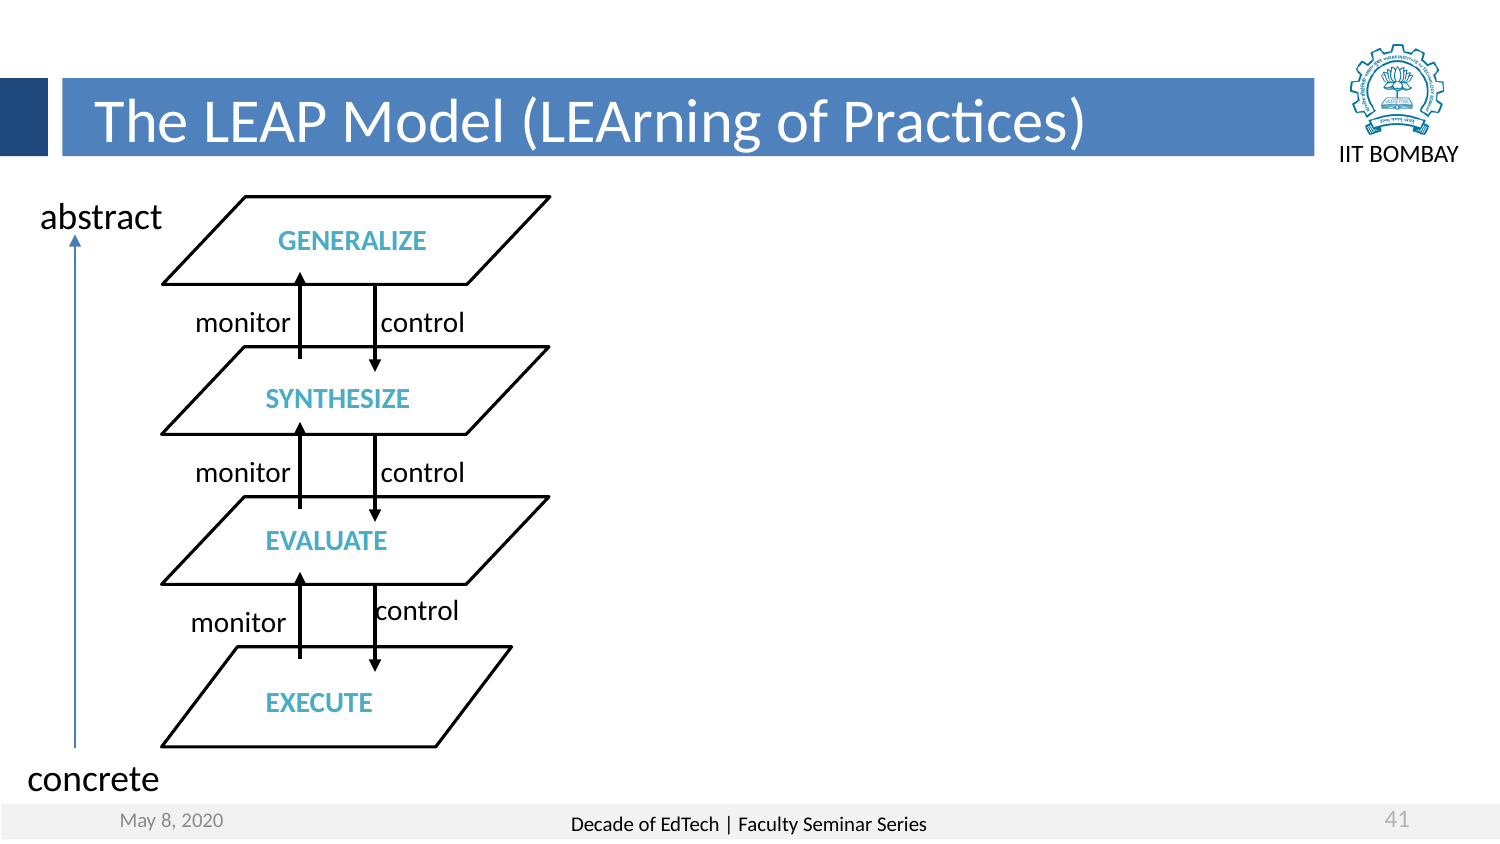

The LEAP Model (LEArning of Practices)
abstract

GENERALIZE

SYNTHESIZE

EVALUATE

EXECUTE
monitor
control
monitor
control
control
monitor
concrete
May 8, 2020
41